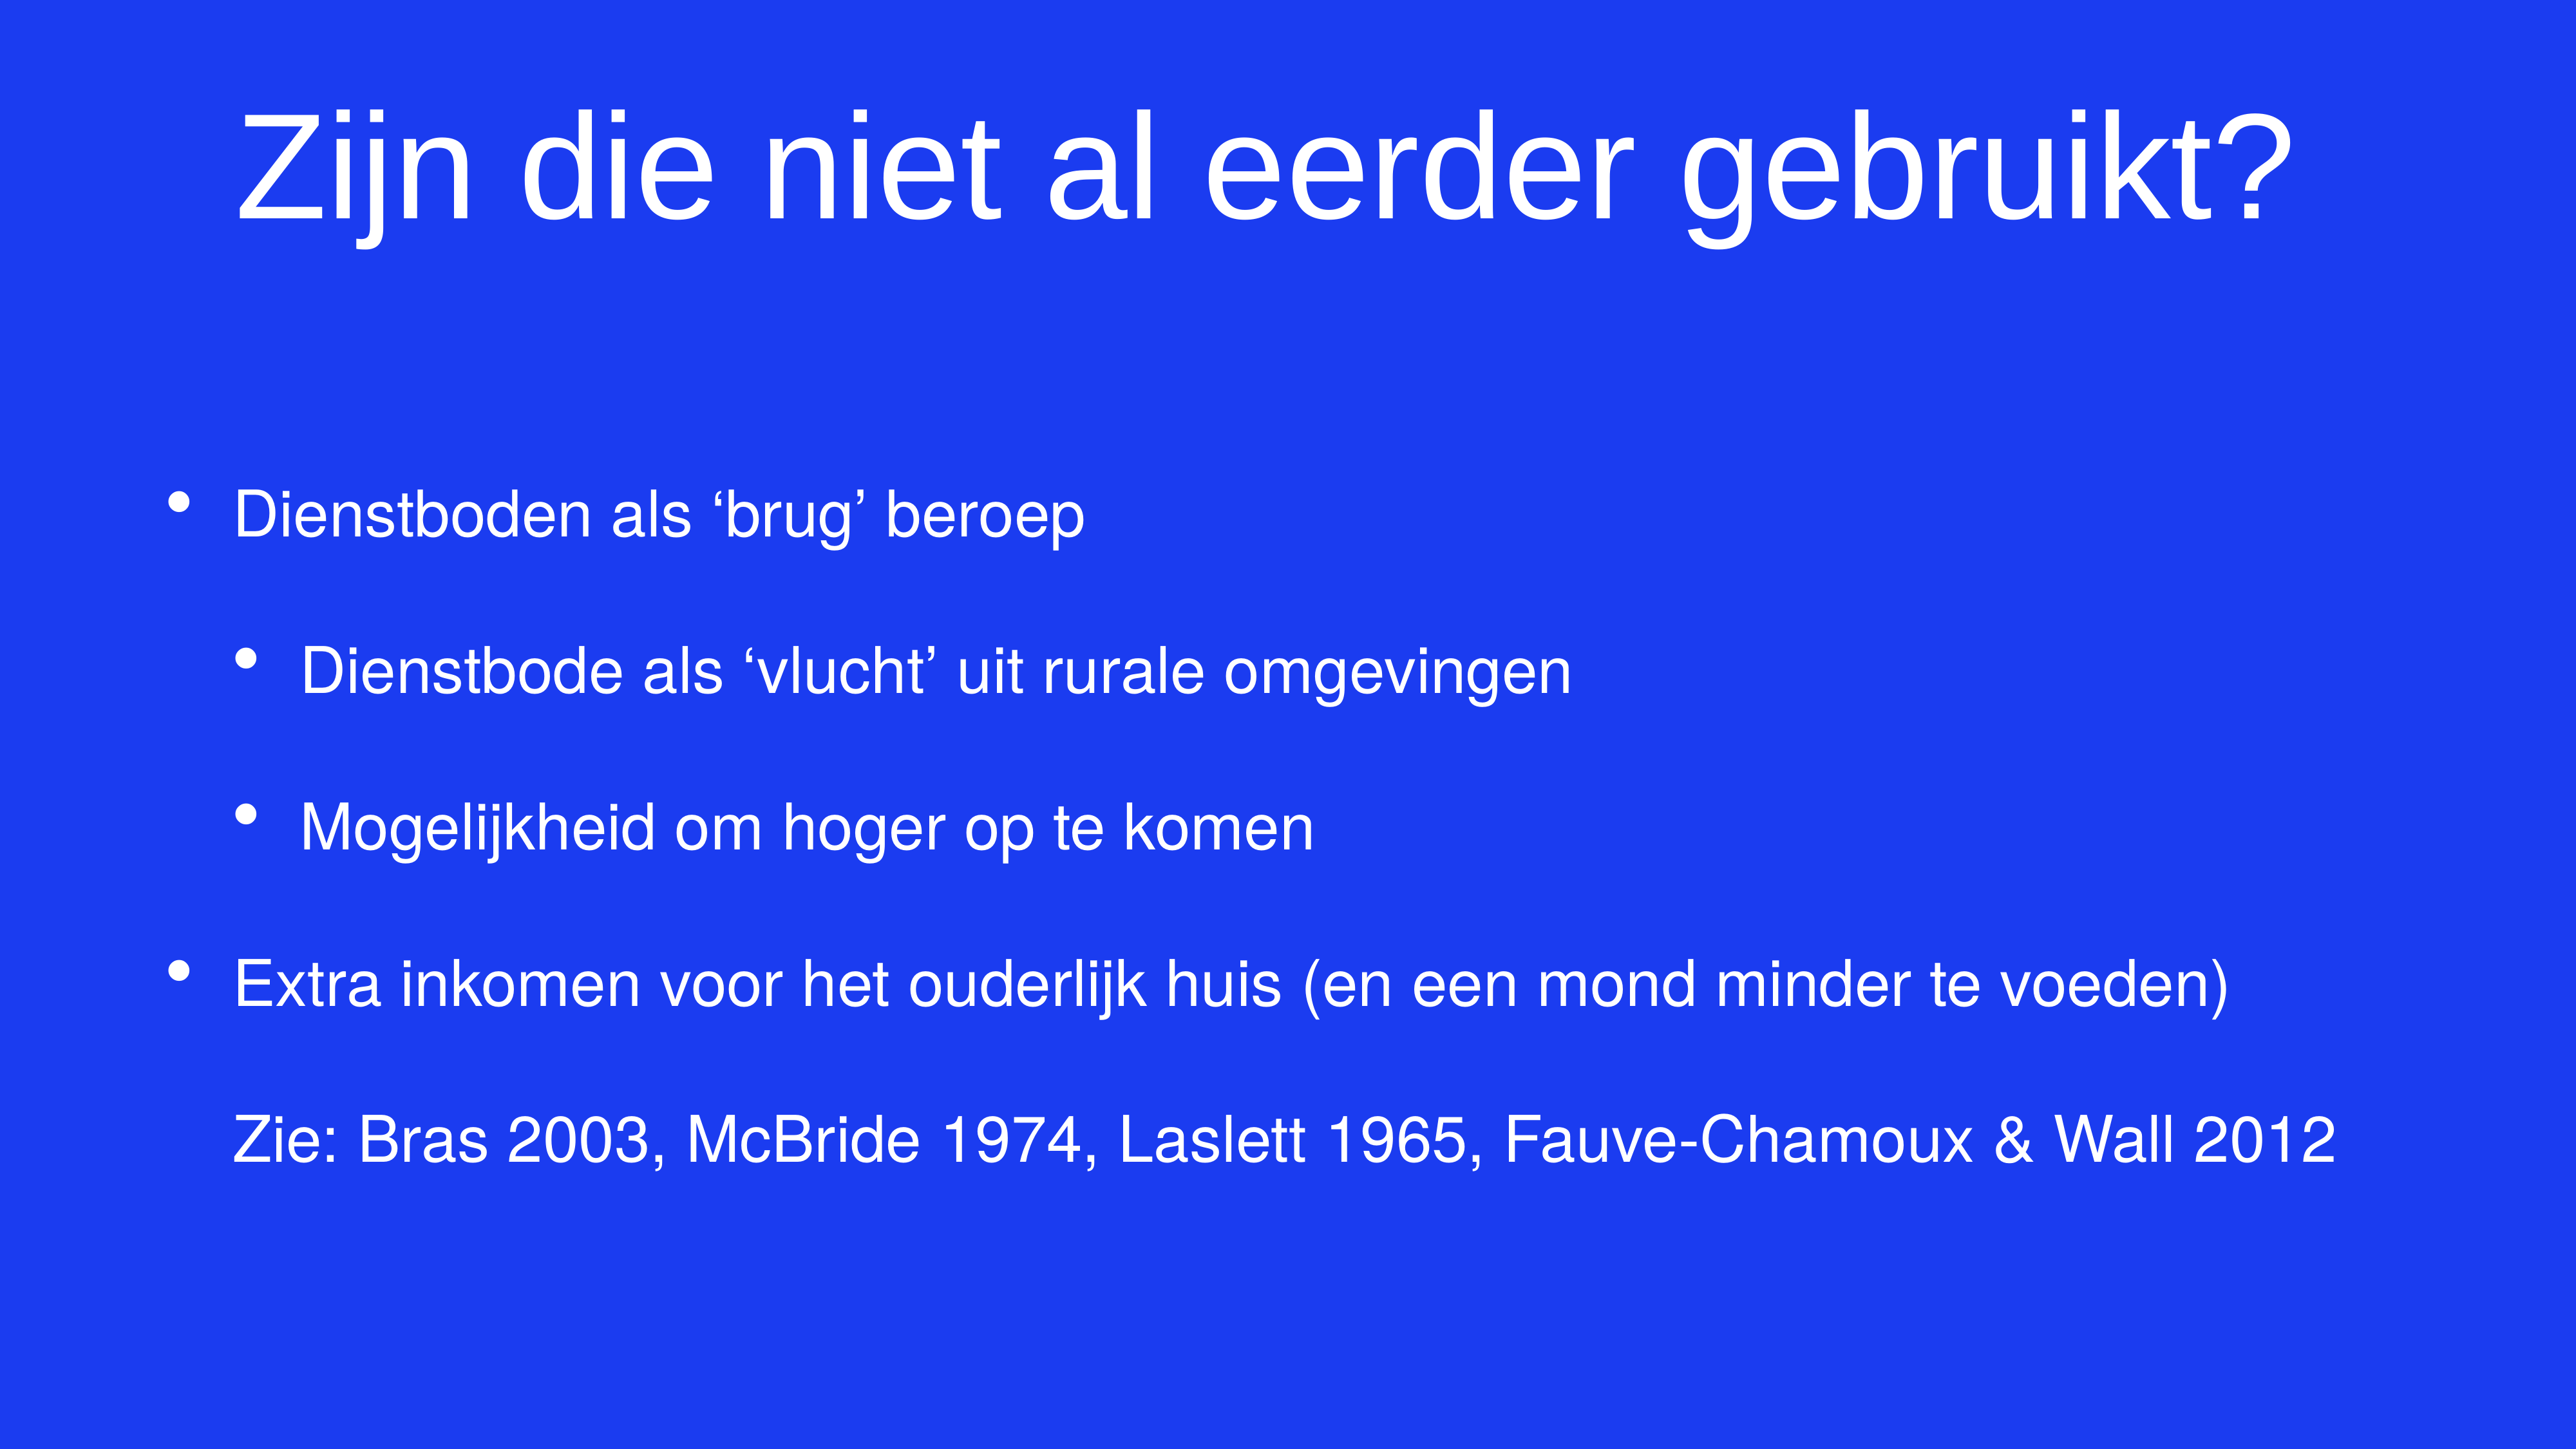

# Zijn die niet al eerder gebruikt?
Dienstboden als ‘brug’ beroep
Dienstbode als ‘vlucht’ uit rurale omgevingen
Mogelijkheid om hoger op te komen
Extra inkomen voor het ouderlijk huis (en een mond minder te voeden)
Zie: Bras 2003, McBride 1974, Laslett 1965, Fauve-Chamoux & Wall 2012